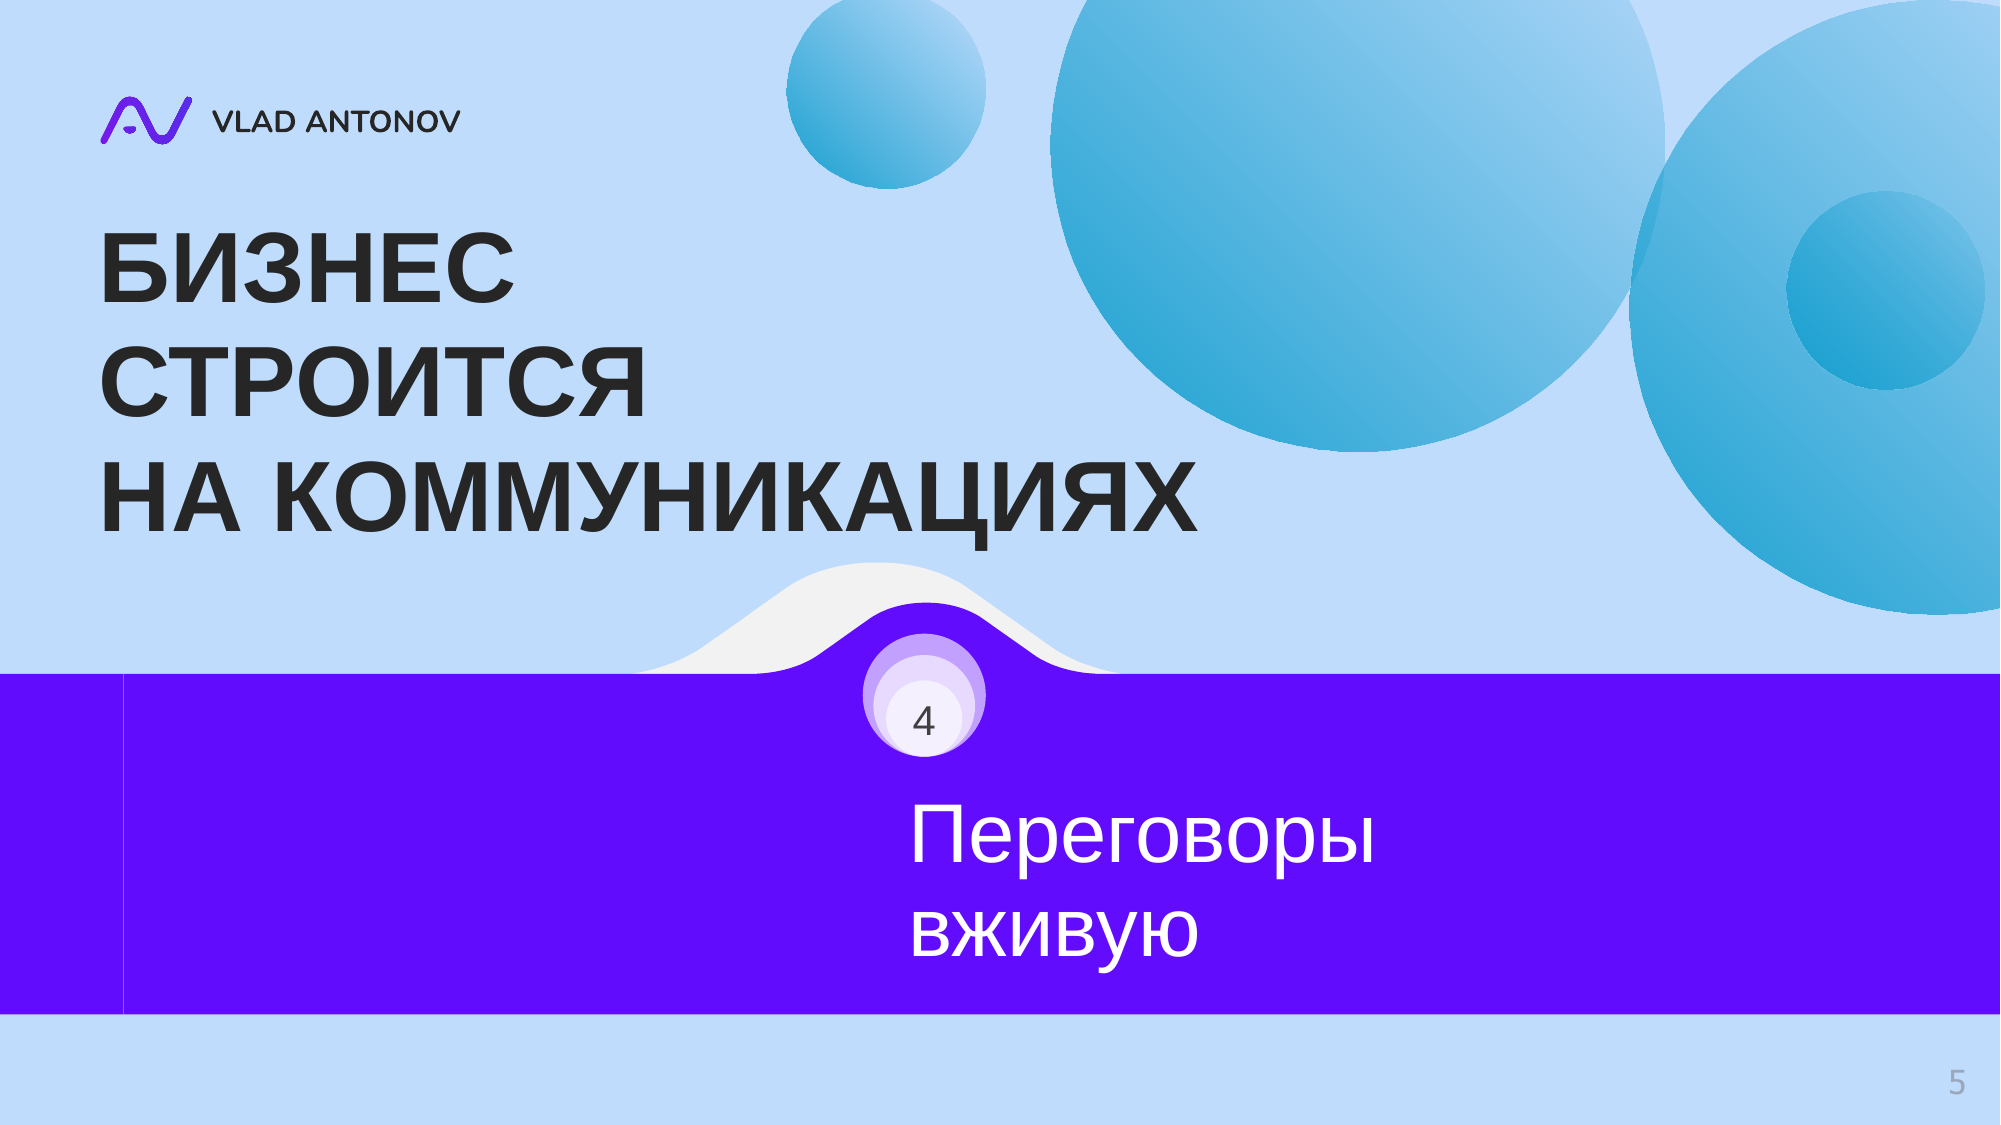

БИЗНЕС
СТРОИТСЯ
НА КОММУНИКАЦИЯХ

4

Переговоры
вживую